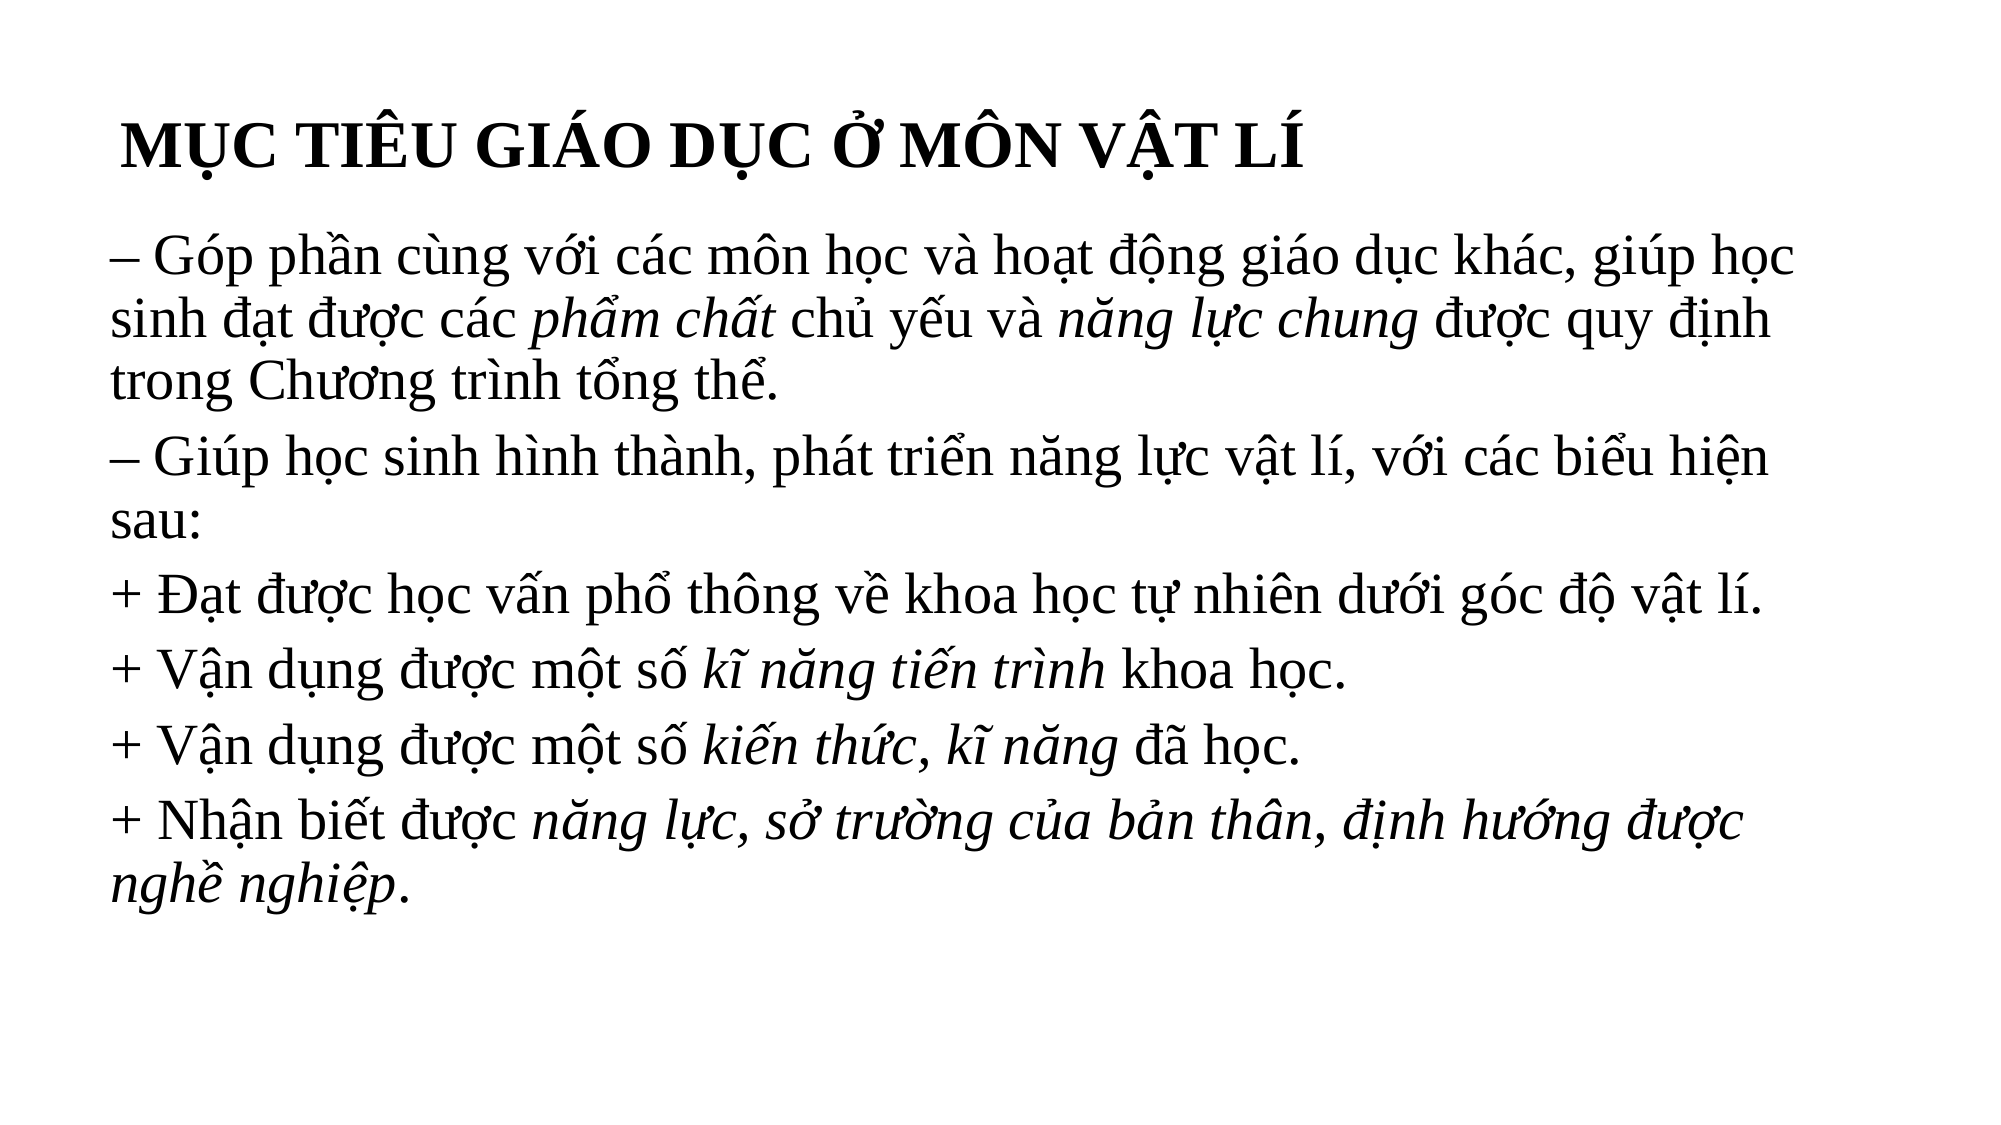

MỤC TIÊU GIÁO DỤC Ở MÔN VẬT LÍ
– Góp phần cùng với các môn học và hoạt động giáo dục khác, giúp học sinh đạt được các phẩm chất chủ yếu và năng lực chung được quy định trong Chương trình tổng thể.
– Giúp học sinh hình thành, phát triển năng lực vật lí, với các biểu hiện sau:
+ Đạt được học vấn phổ thông về khoa học tự nhiên dưới góc độ vật lí.
+ Vận dụng được một số kĩ năng tiến trình khoa học.
+ Vận dụng được một số kiến thức, kĩ năng đã học.
+ Nhận biết được năng lực, sở trường của bản thân, định hướng được nghề nghiệp.